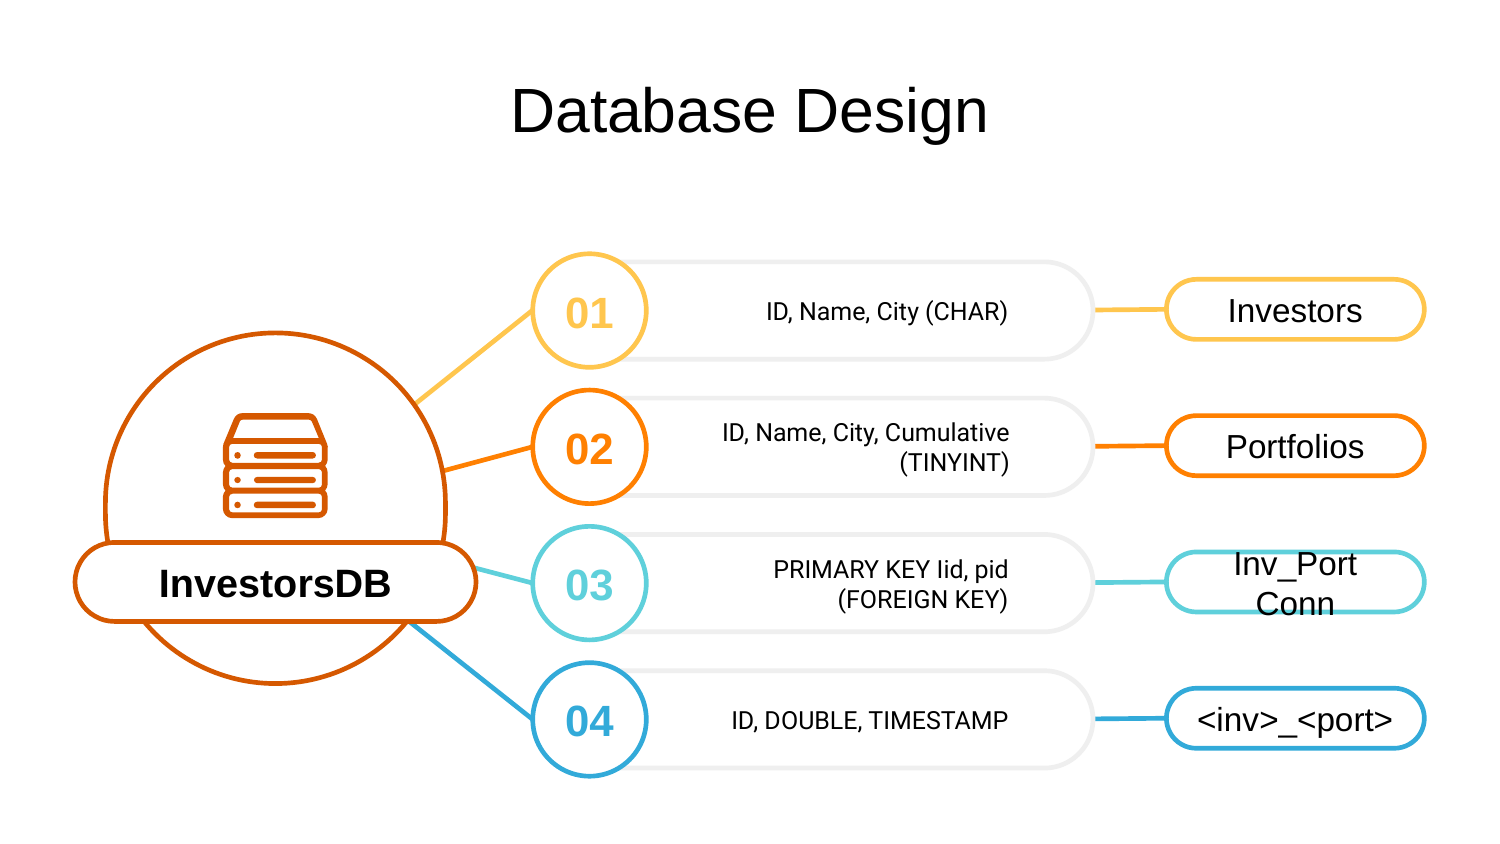

# Database Design
01

ID, Name, City (CHAR)
Investors

02

ID, Name, City, Cumulative (TINYINT)

Portfolios
03

InvestorsDB
PRIMARY KEY Iid, pid (FOREIGN KEY)
Inv_Port Conn
04

ID, DOUBLE, TIMESTAMP
<inv>_<port>